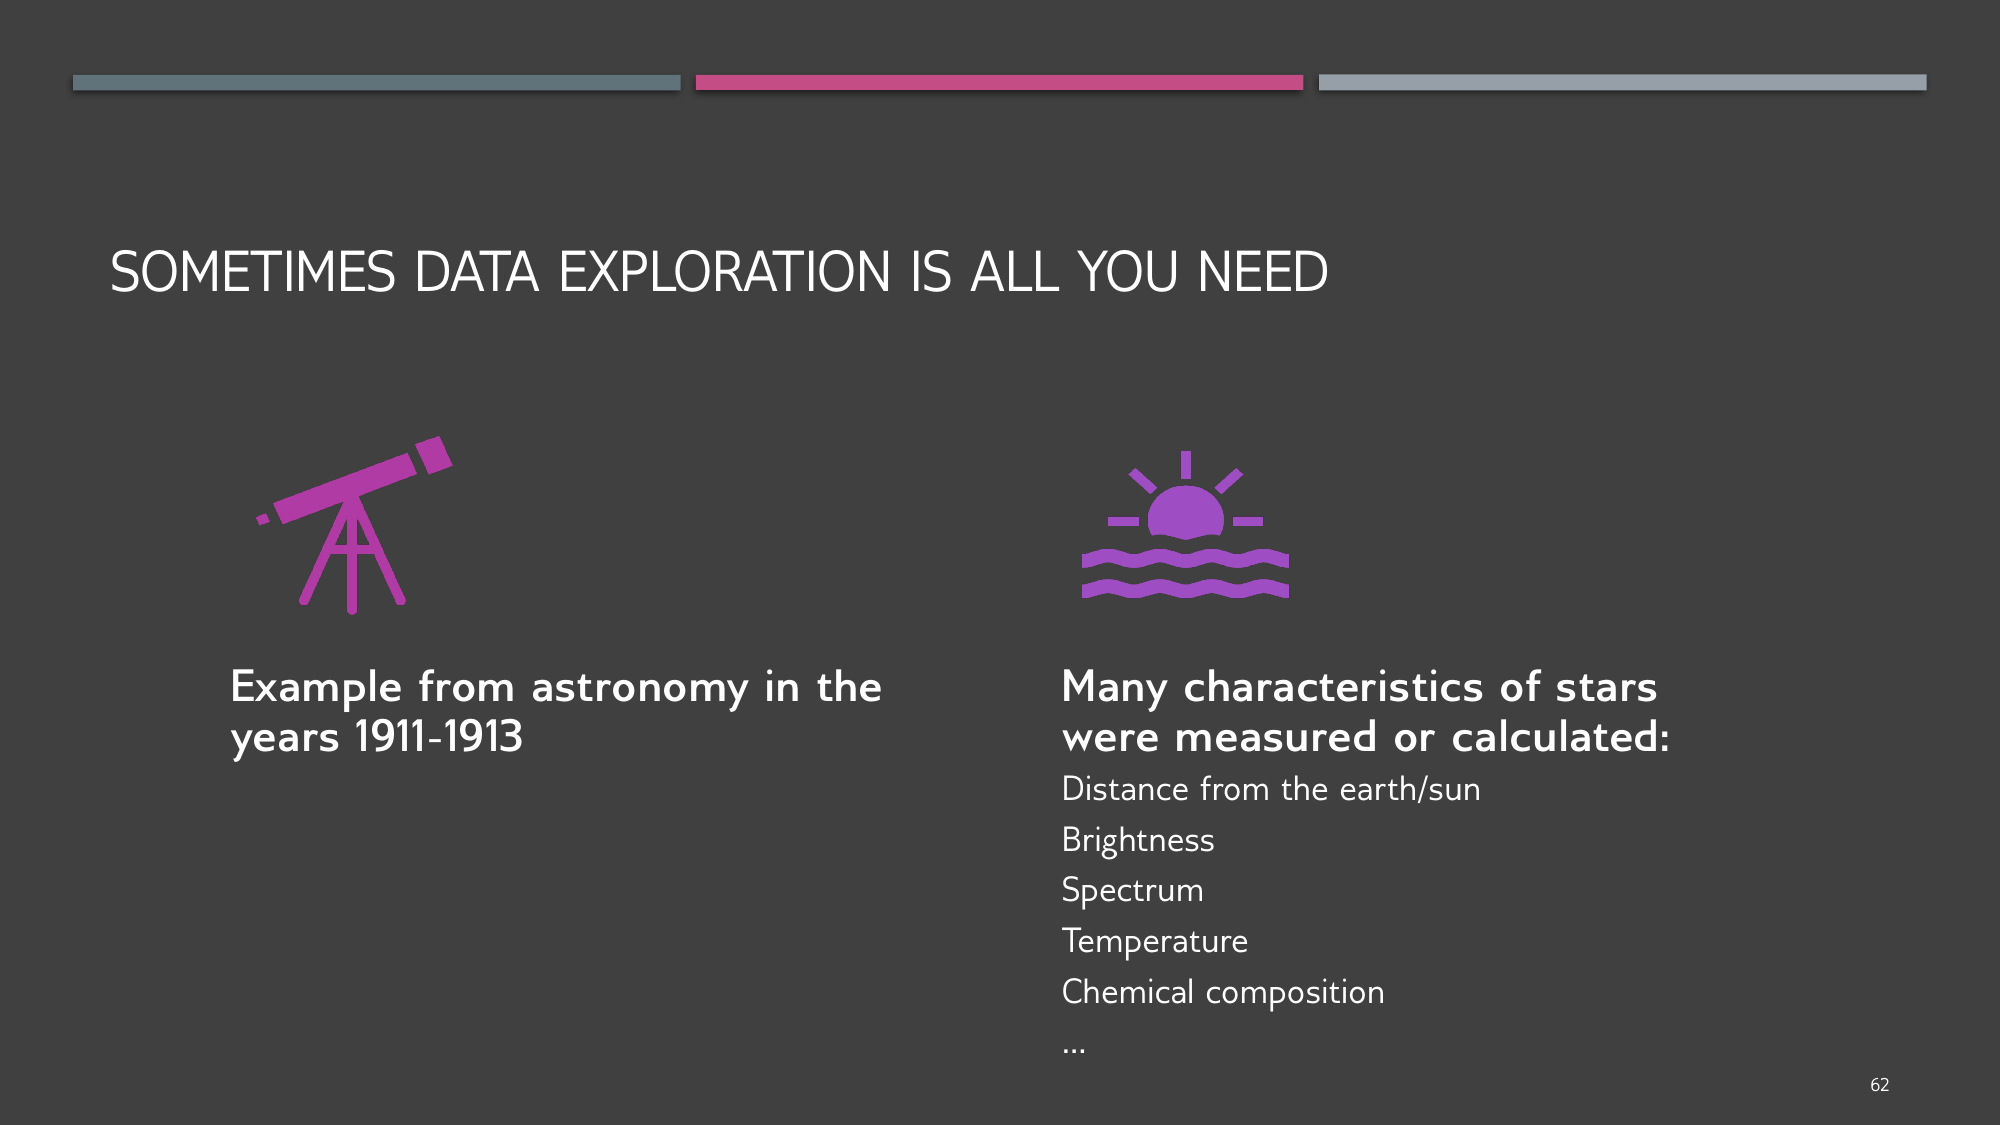

# Sometimes data exploration is all you need
Example from astronomy in the years 1911-1913
Many characteristics of stars were measured or calculated:
Distance from the earth/sun
Brightness
Spectrum
Temperature
Chemical composition
…
62